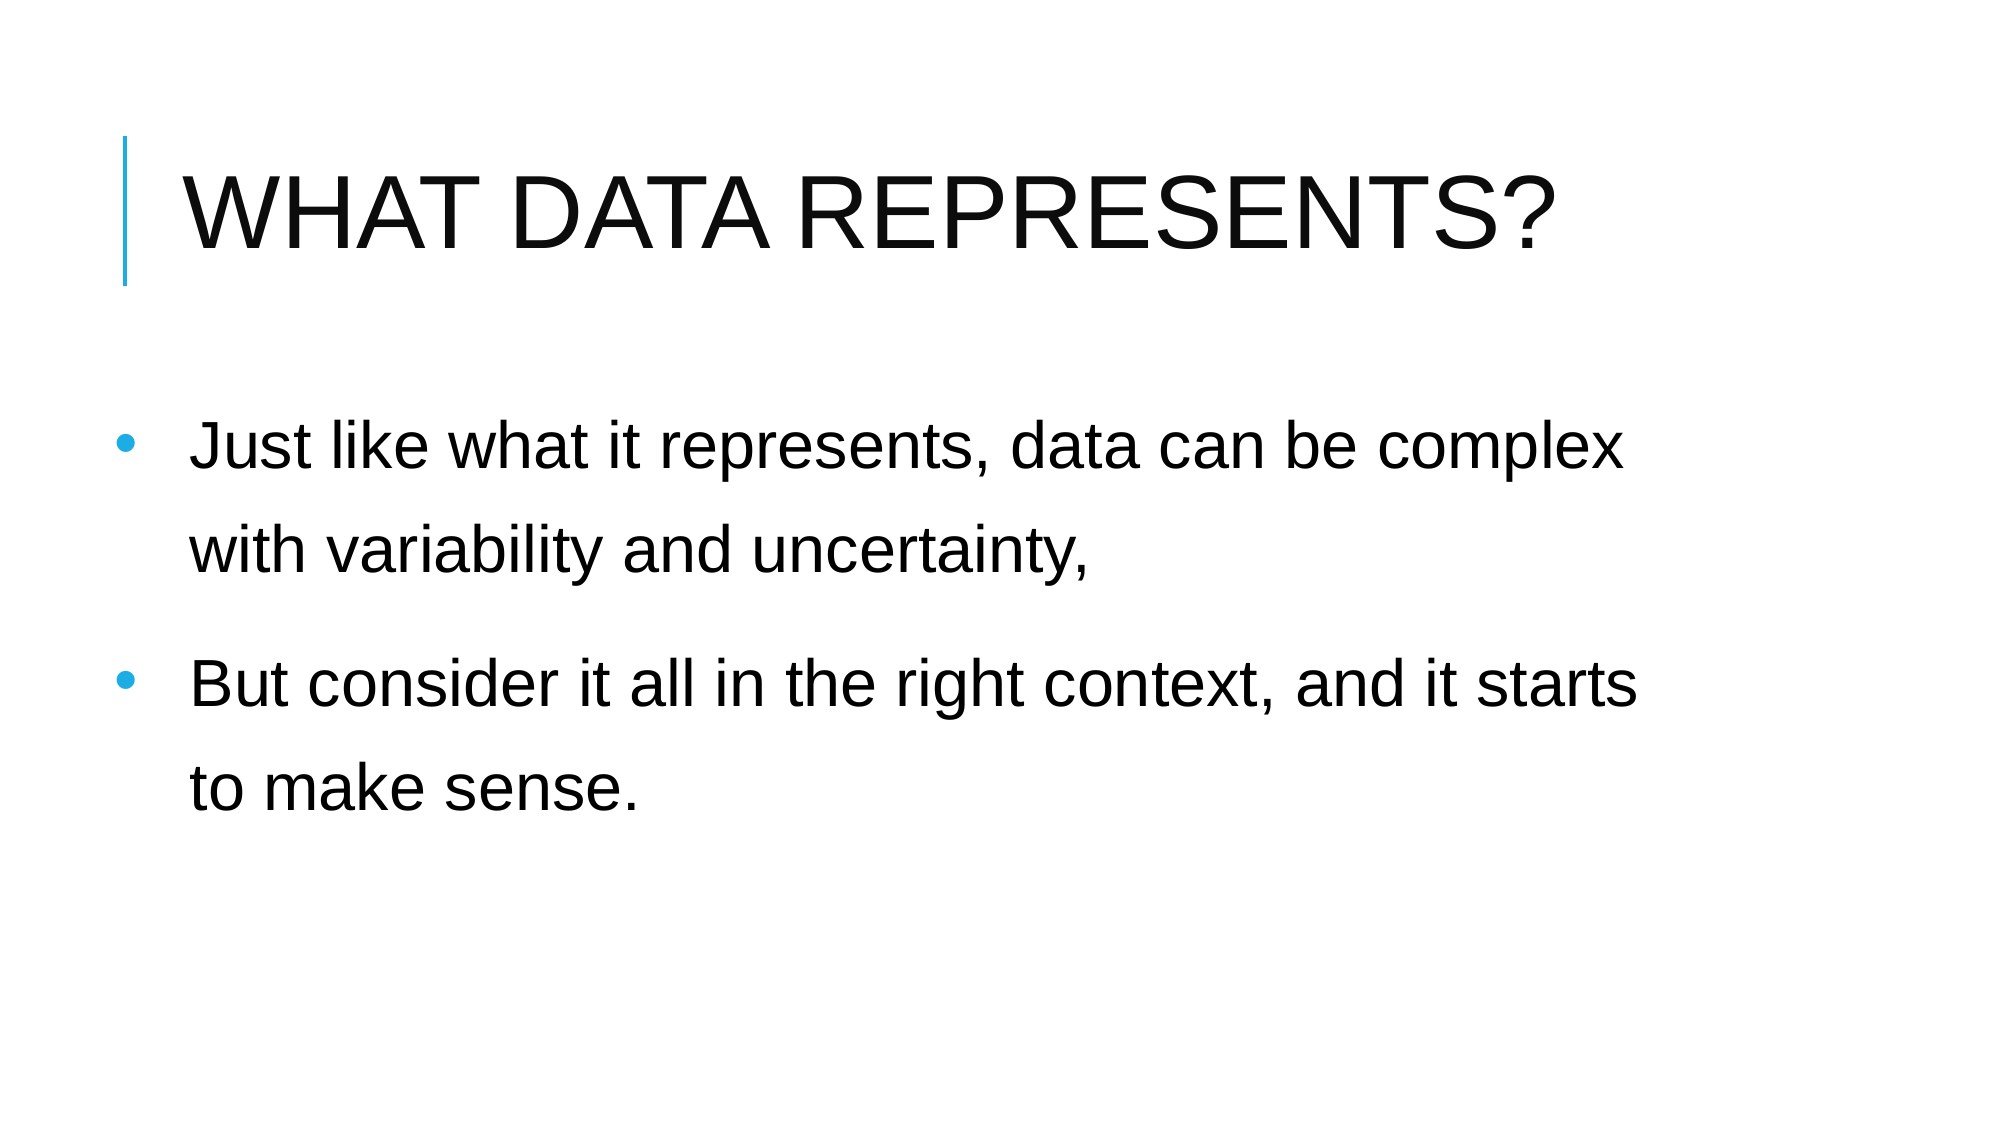

# WHAT DATA REPRESENTS?
Just like what it represents, data can be complex with variability and uncertainty,
But consider it all in the right context, and it starts to make sense.